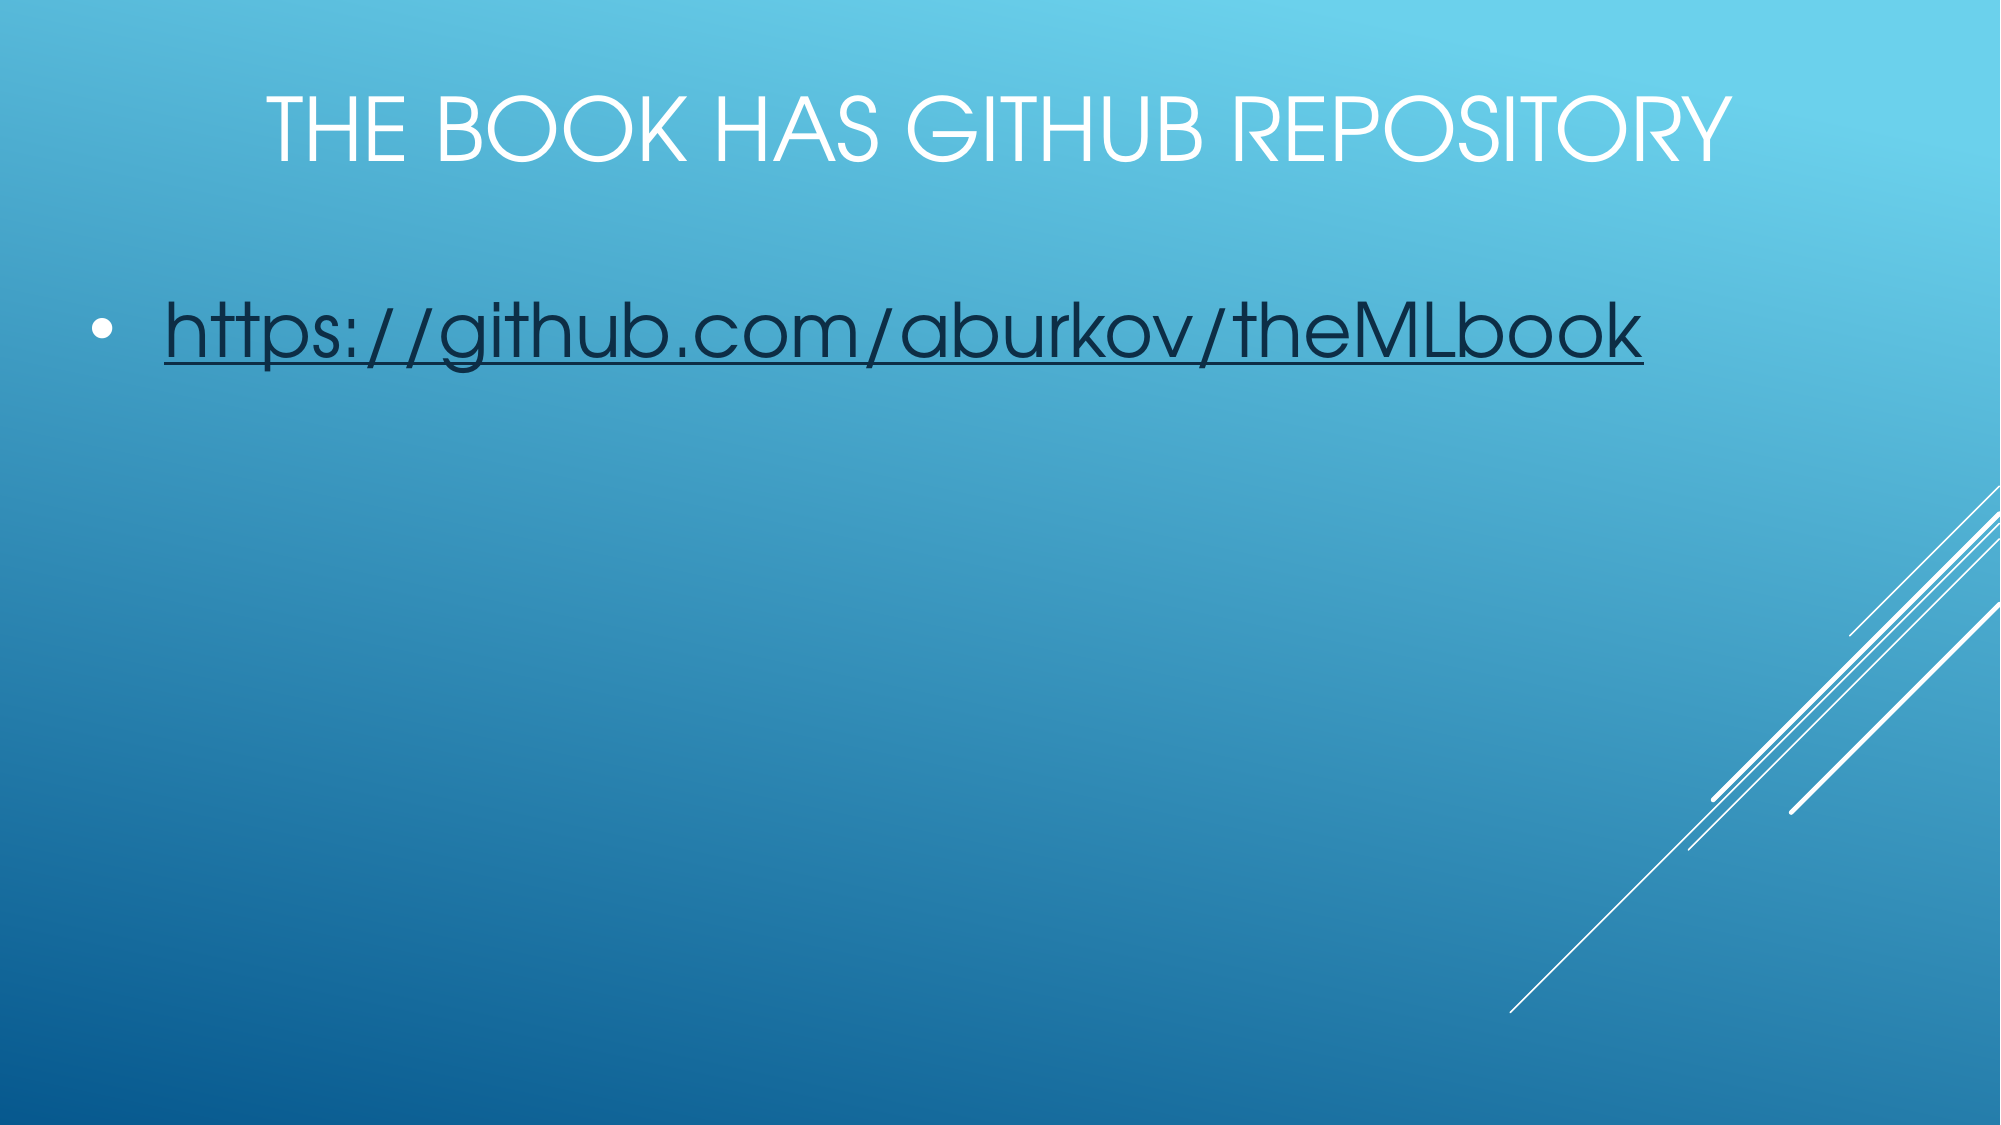

# The Book has GITHUB Repository
https://github.com/aburkov/theMLbook